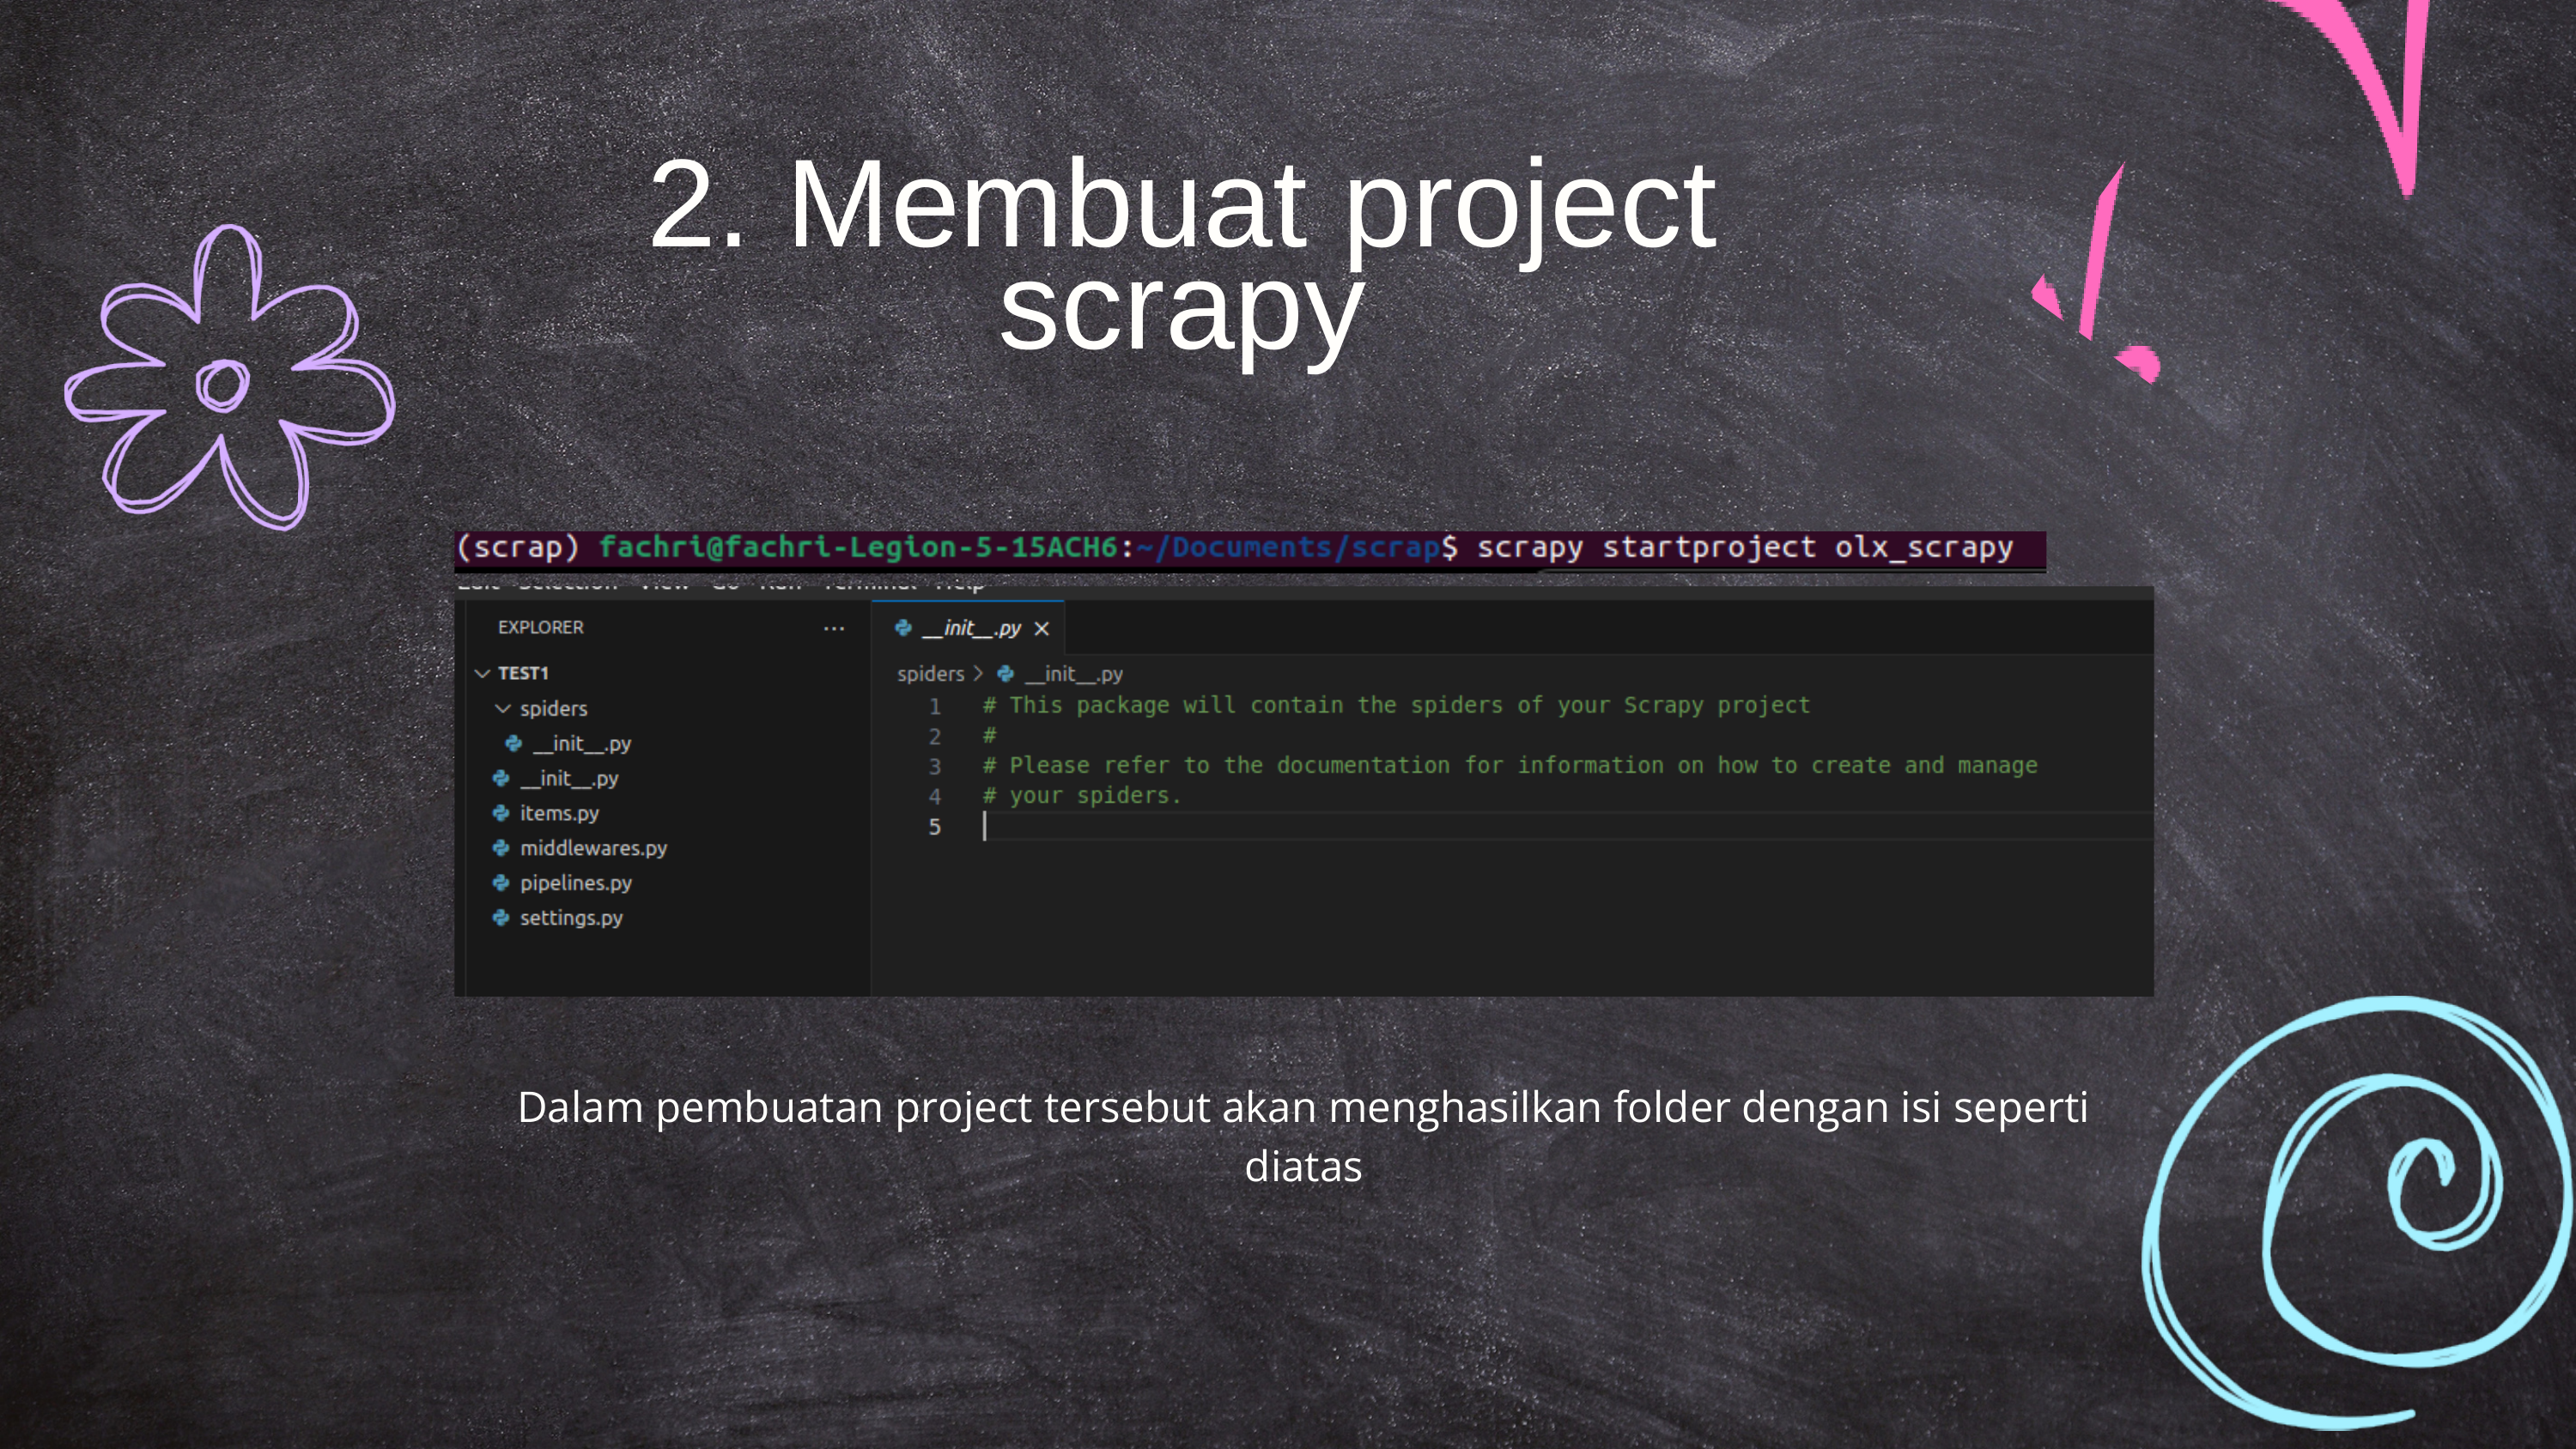

2. Membuat project scrapy

Dalam pembuatan project tersebut akan menghasilkan folder dengan isi seperti diatas